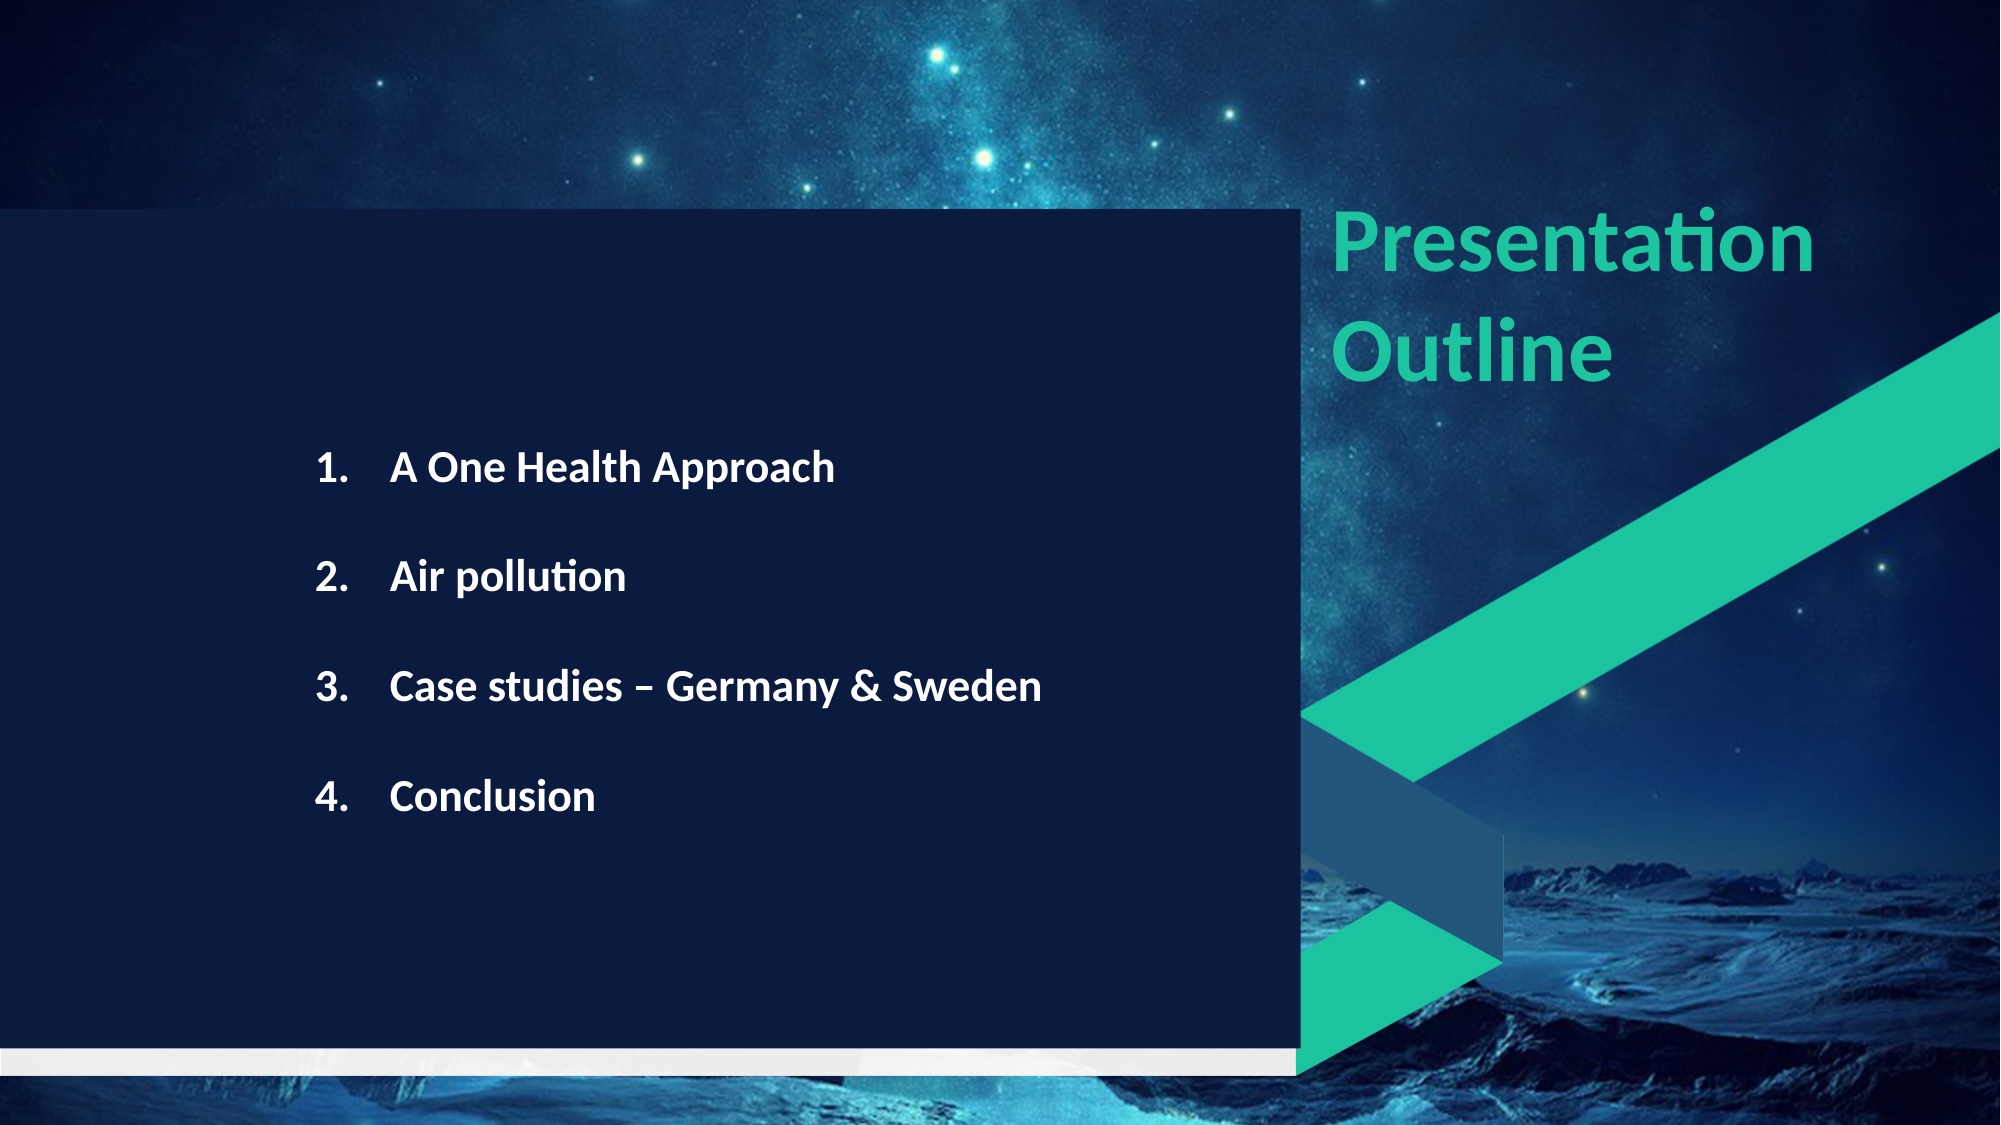

Presentation
Outline

A One Health Approach
Air pollution
Case studies – Germany & Sweden
Conclusion